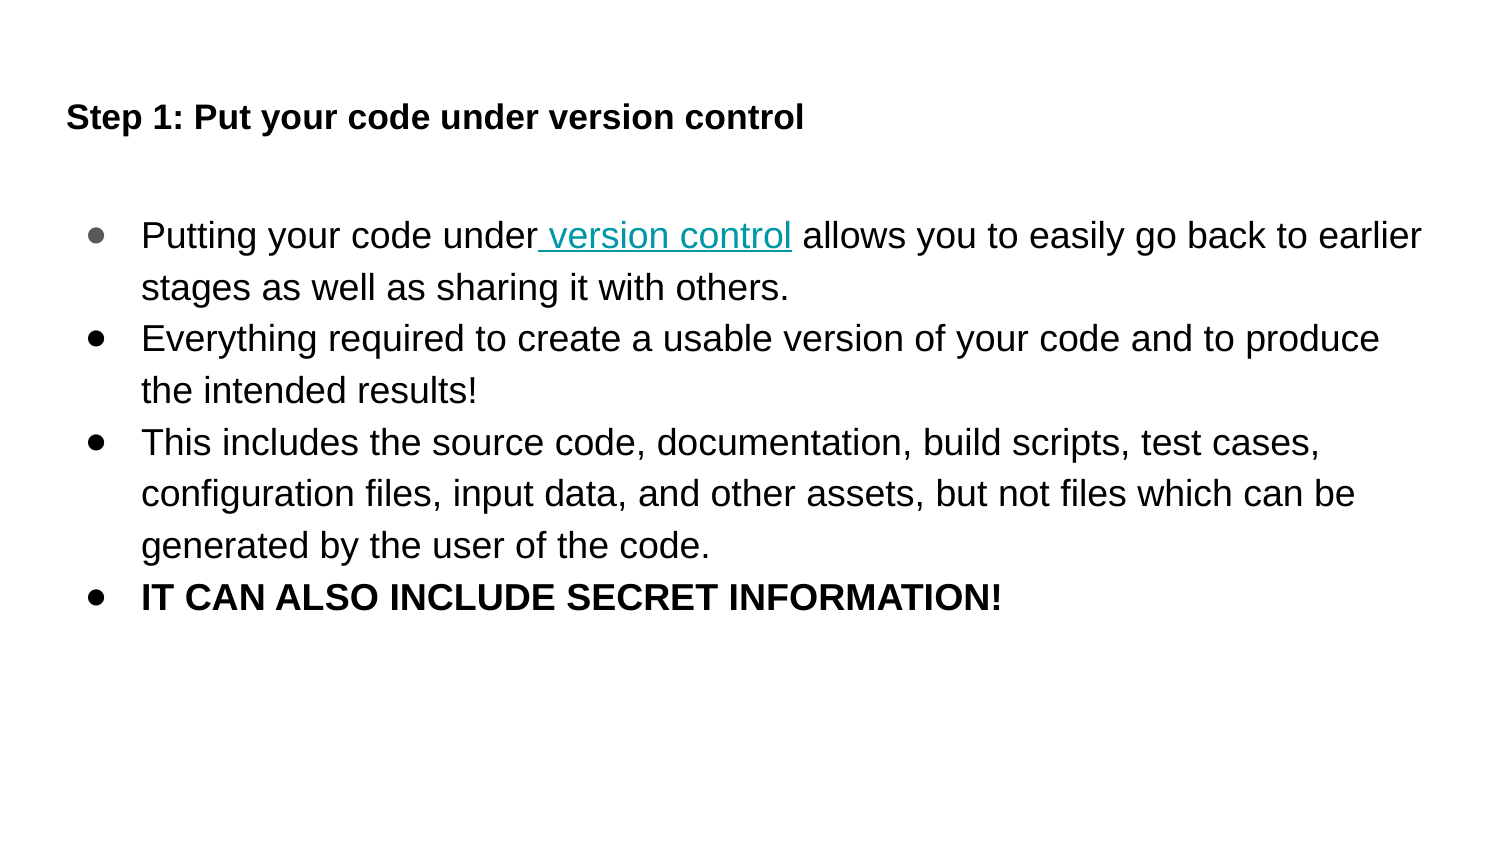

# Step 1: Put your code under version control
Putting your code under version control allows you to easily go back to earlier stages as well as sharing it with others.
Everything required to create a usable version of your code and to produce the intended results!
This includes the source code, documentation, build scripts, test cases, configuration files, input data, and other assets, but not files which can be generated by the user of the code.
IT CAN ALSO INCLUDE SECRET INFORMATION!